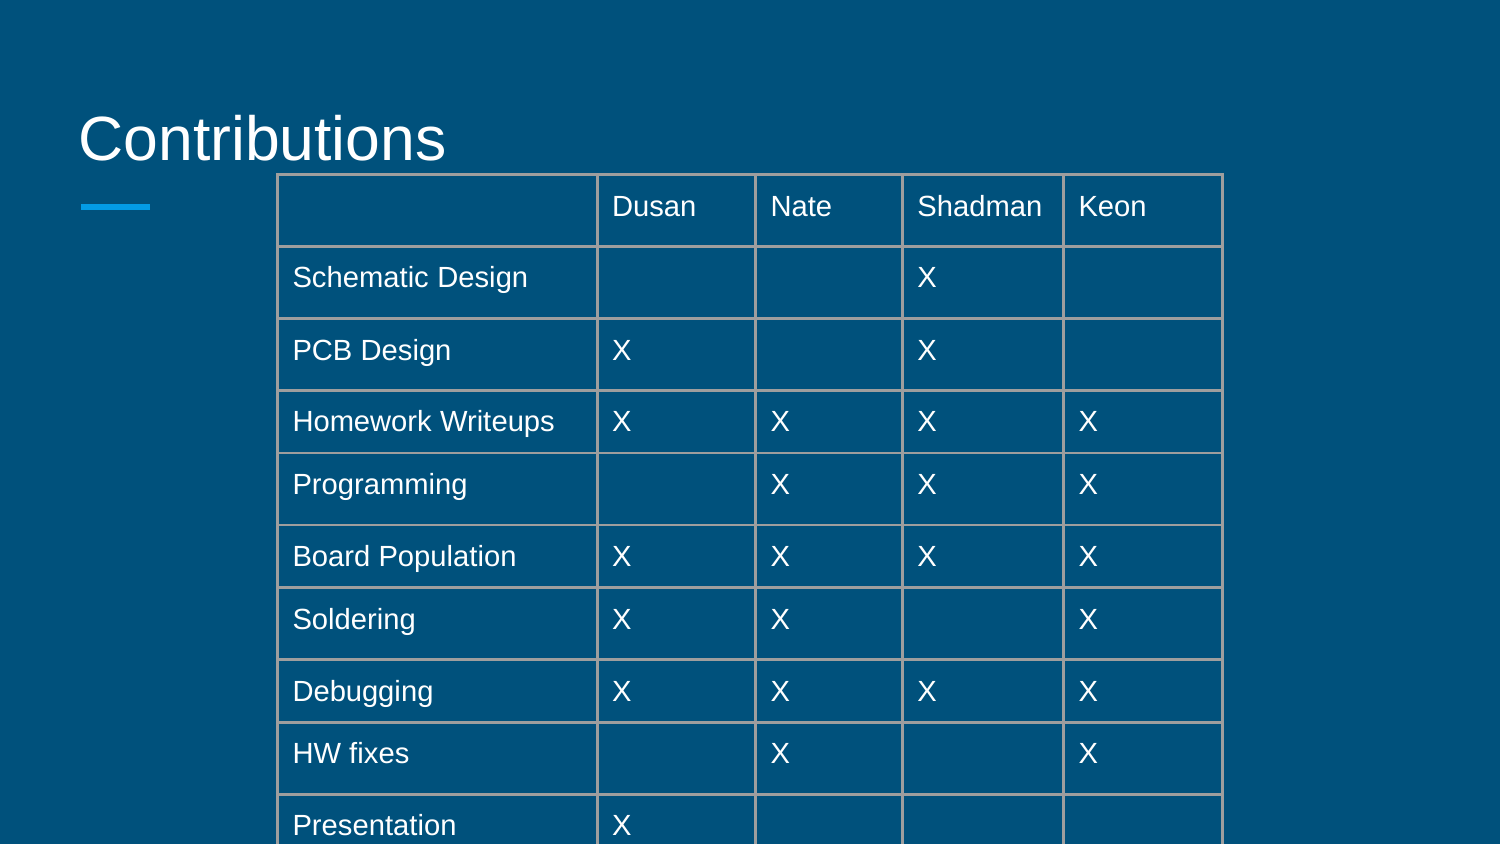

# Contributions
|  | Dusan | Nate | Shadman | Keon |
| --- | --- | --- | --- | --- |
| Schematic Design |  |  | X |  |
| PCB Design | X |  | X |  |
| Homework Writeups | X | X | X | X |
| Programming |  | X | X | X |
| Board Population | X | X | X | X |
| Soldering | X | X |  | X |
| Debugging | X | X | X | X |
| HW fixes |  | X |  | X |
| Presentation | X |  |  |  |